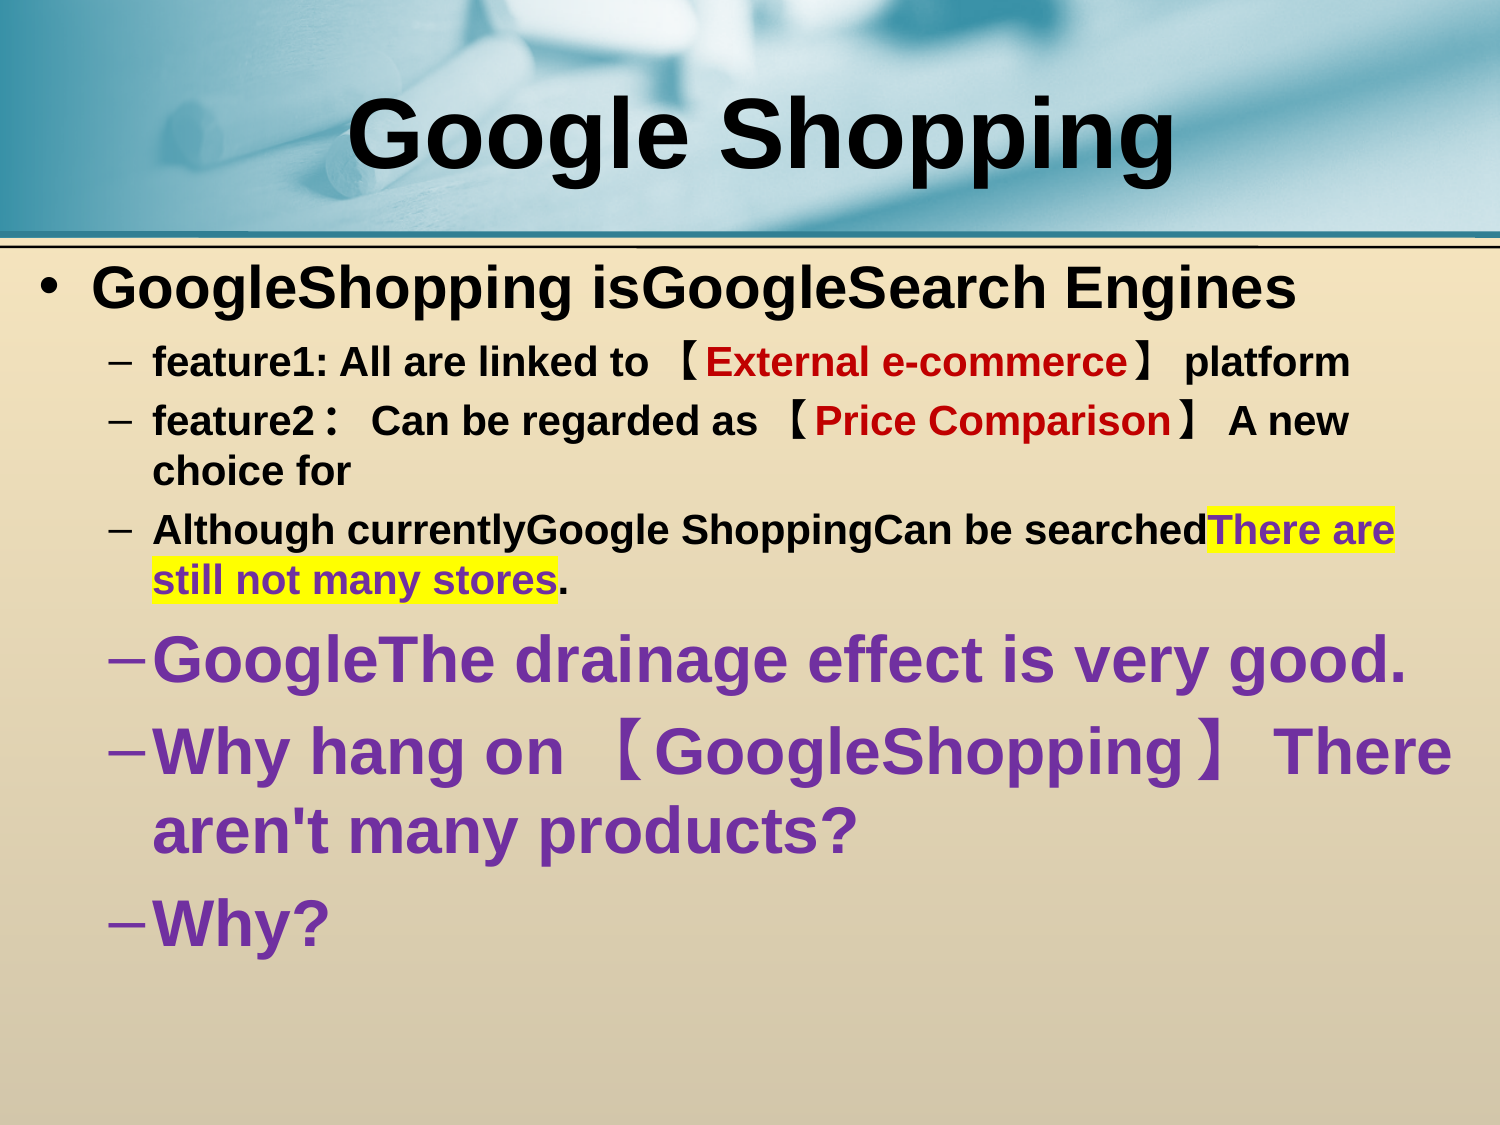

# Google Shopping
GoogleShopping isGoogleSearch Engines
feature1: All are linked to【External e-commerce】platform
feature2：Can be regarded as【Price Comparison】A new choice for
Although currentlyGoogle ShoppingCan be searchedThere are still not many stores.
GoogleThe drainage effect is very good.
Why hang on【GoogleShopping】There aren't many products?
Why?